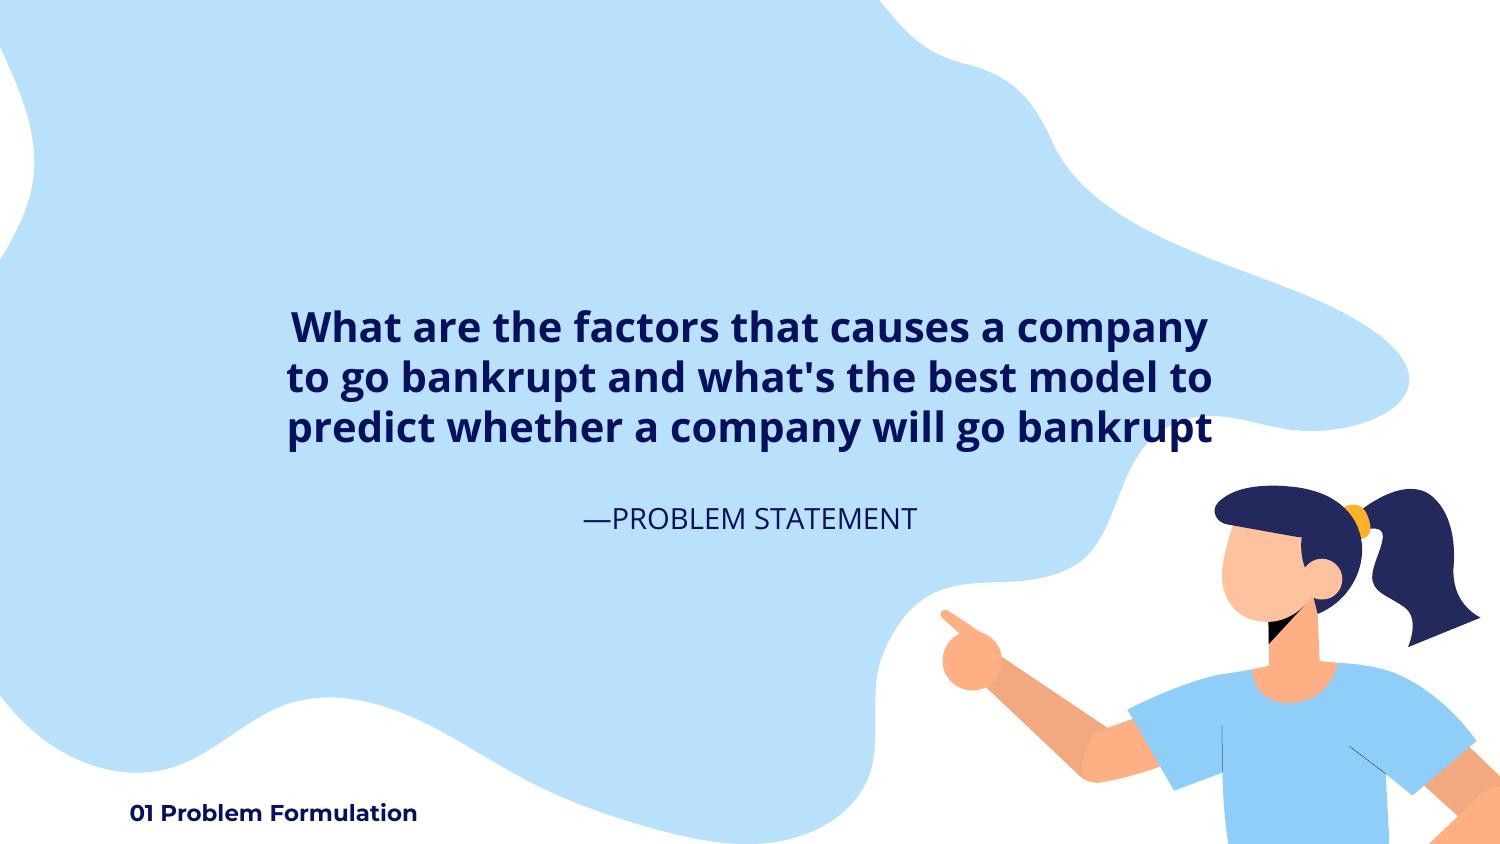

# What are the factors that causes a company to go bankrupt and what's the best model to predict whether a company will go bankrupt

—PROBLEM STATEMENT

01 Problem Formulation